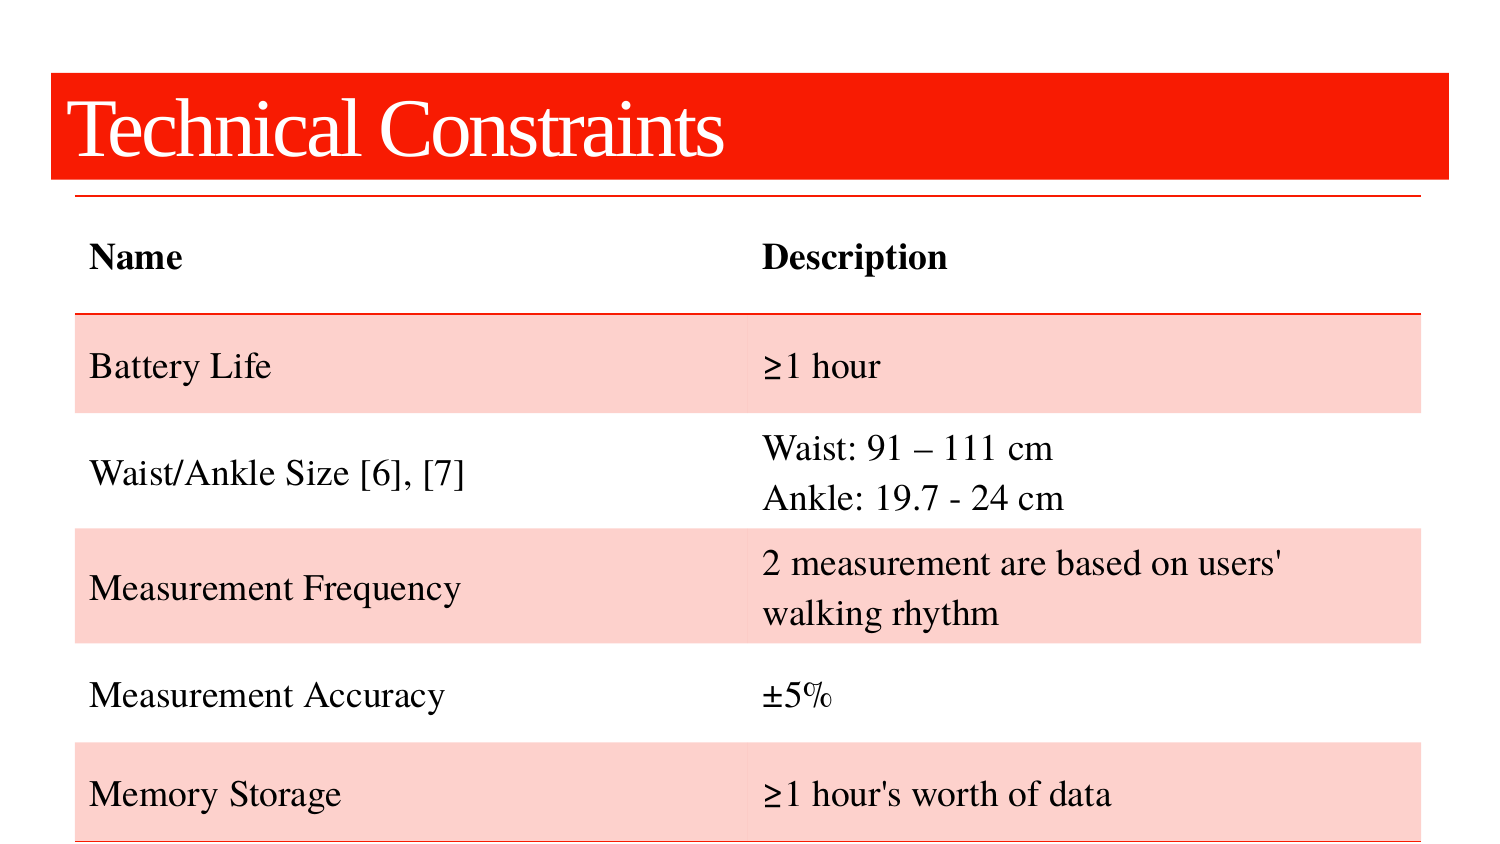

# Technical Constraints
| Name | Description |
| --- | --- |
| Battery Life | ≥1 hour |
| Waist/Ankle Size [6], [7] | Waist: 91 – 111 cm Ankle: 19.7 - 24 cm |
| Measurement Frequency | 2 measurement are based on users' walking rhythm |
| Measurement Accuracy | ±5% |
| Memory Storage | ≥1 hour's worth of data |